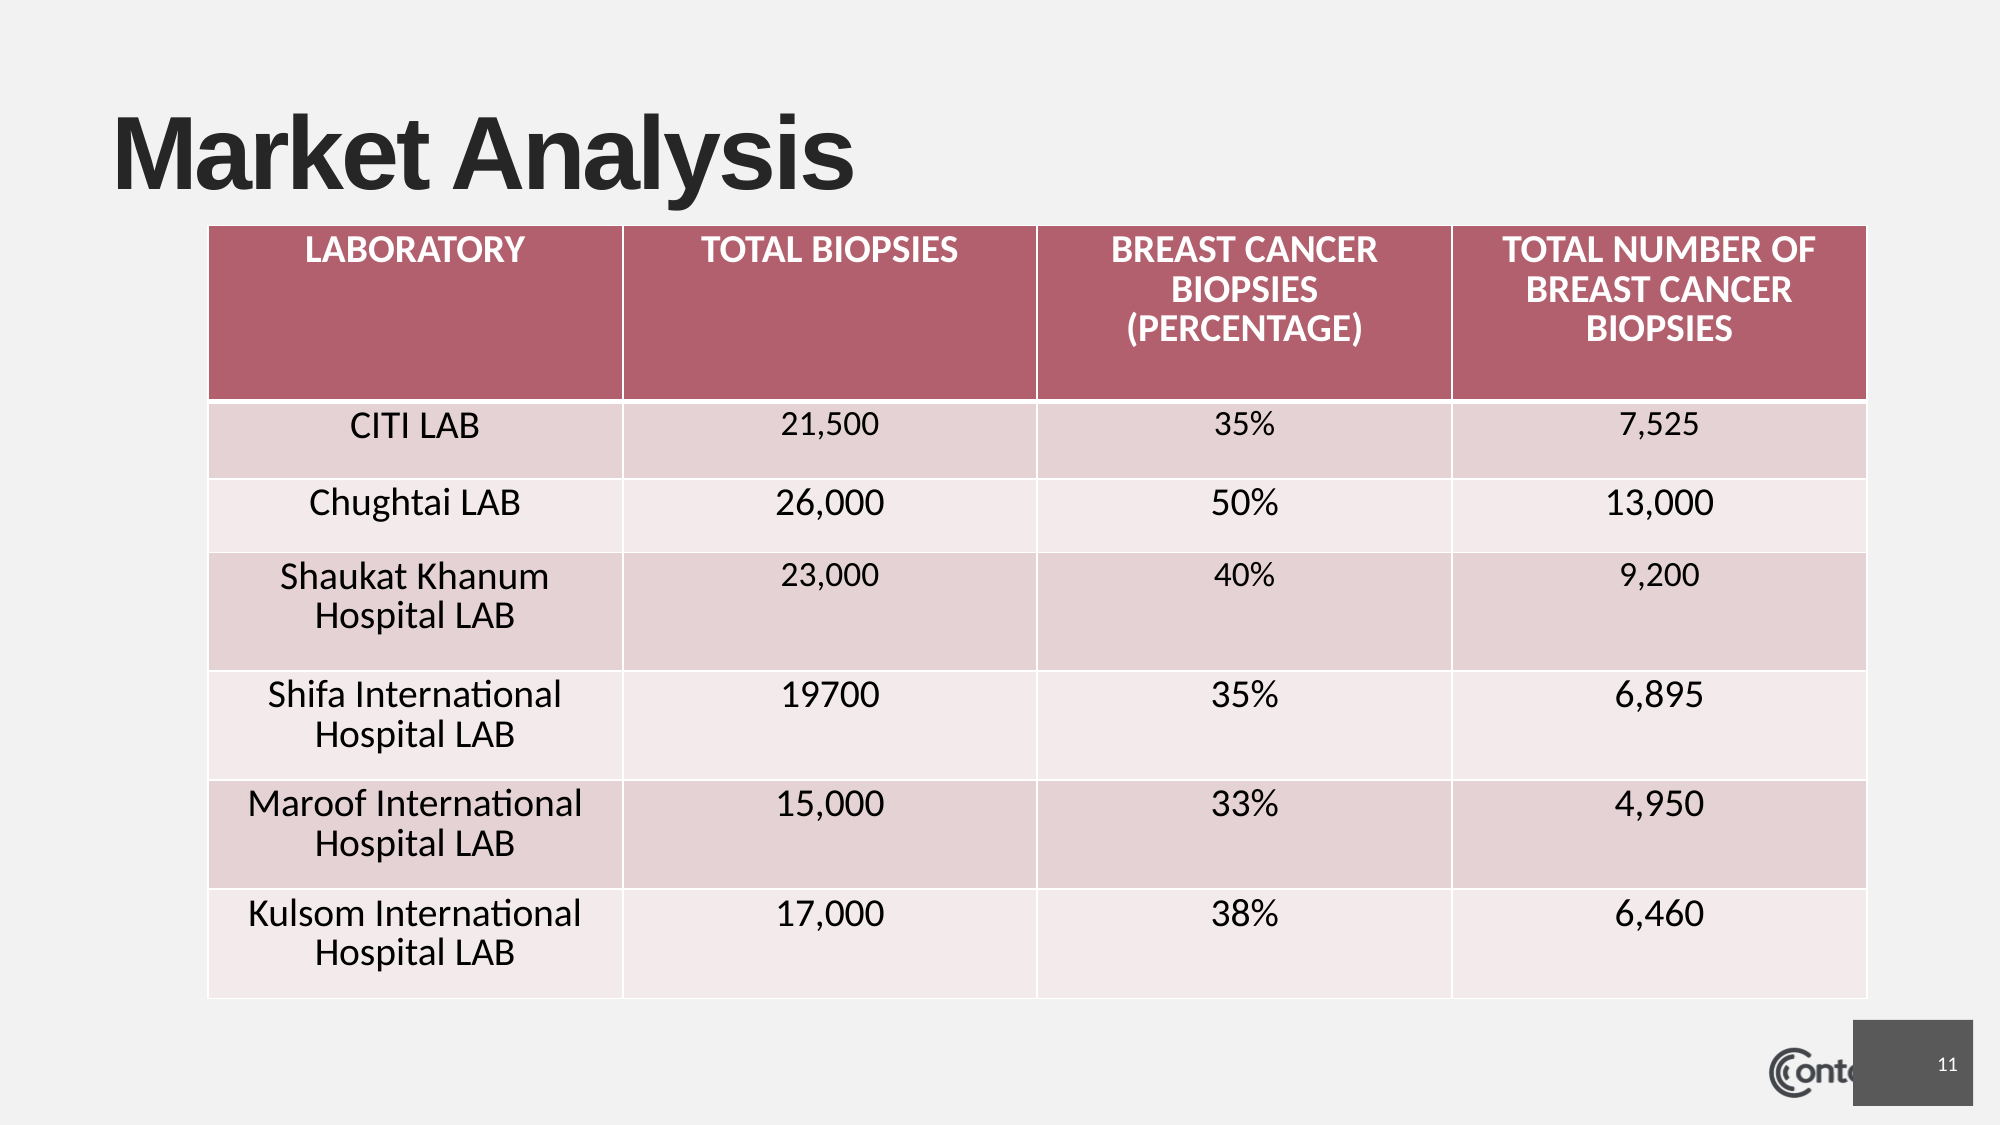

# Market Analysis
| LABORATORY | TOTAL BIOPSIES | BREAST CANCER BIOPSIES (PERCENTAGE) | TOTAL NUMBER OF BREAST CANCER BIOPSIES |
| --- | --- | --- | --- |
| CITI LAB | 21,500 | 35% | 7,525 |
| Chughtai LAB | 26,000 | 50% | 13,000 |
| Shaukat Khanum Hospital LAB | 23,000 | 40% | 9,200 |
| Shifa International Hospital LAB | 19700 | 35% | 6,895 |
| Maroof International Hospital LAB | 15,000 | 33% | 4,950 |
| Kulsom International Hospital LAB | 17,000 | 38% | 6,460 |
11